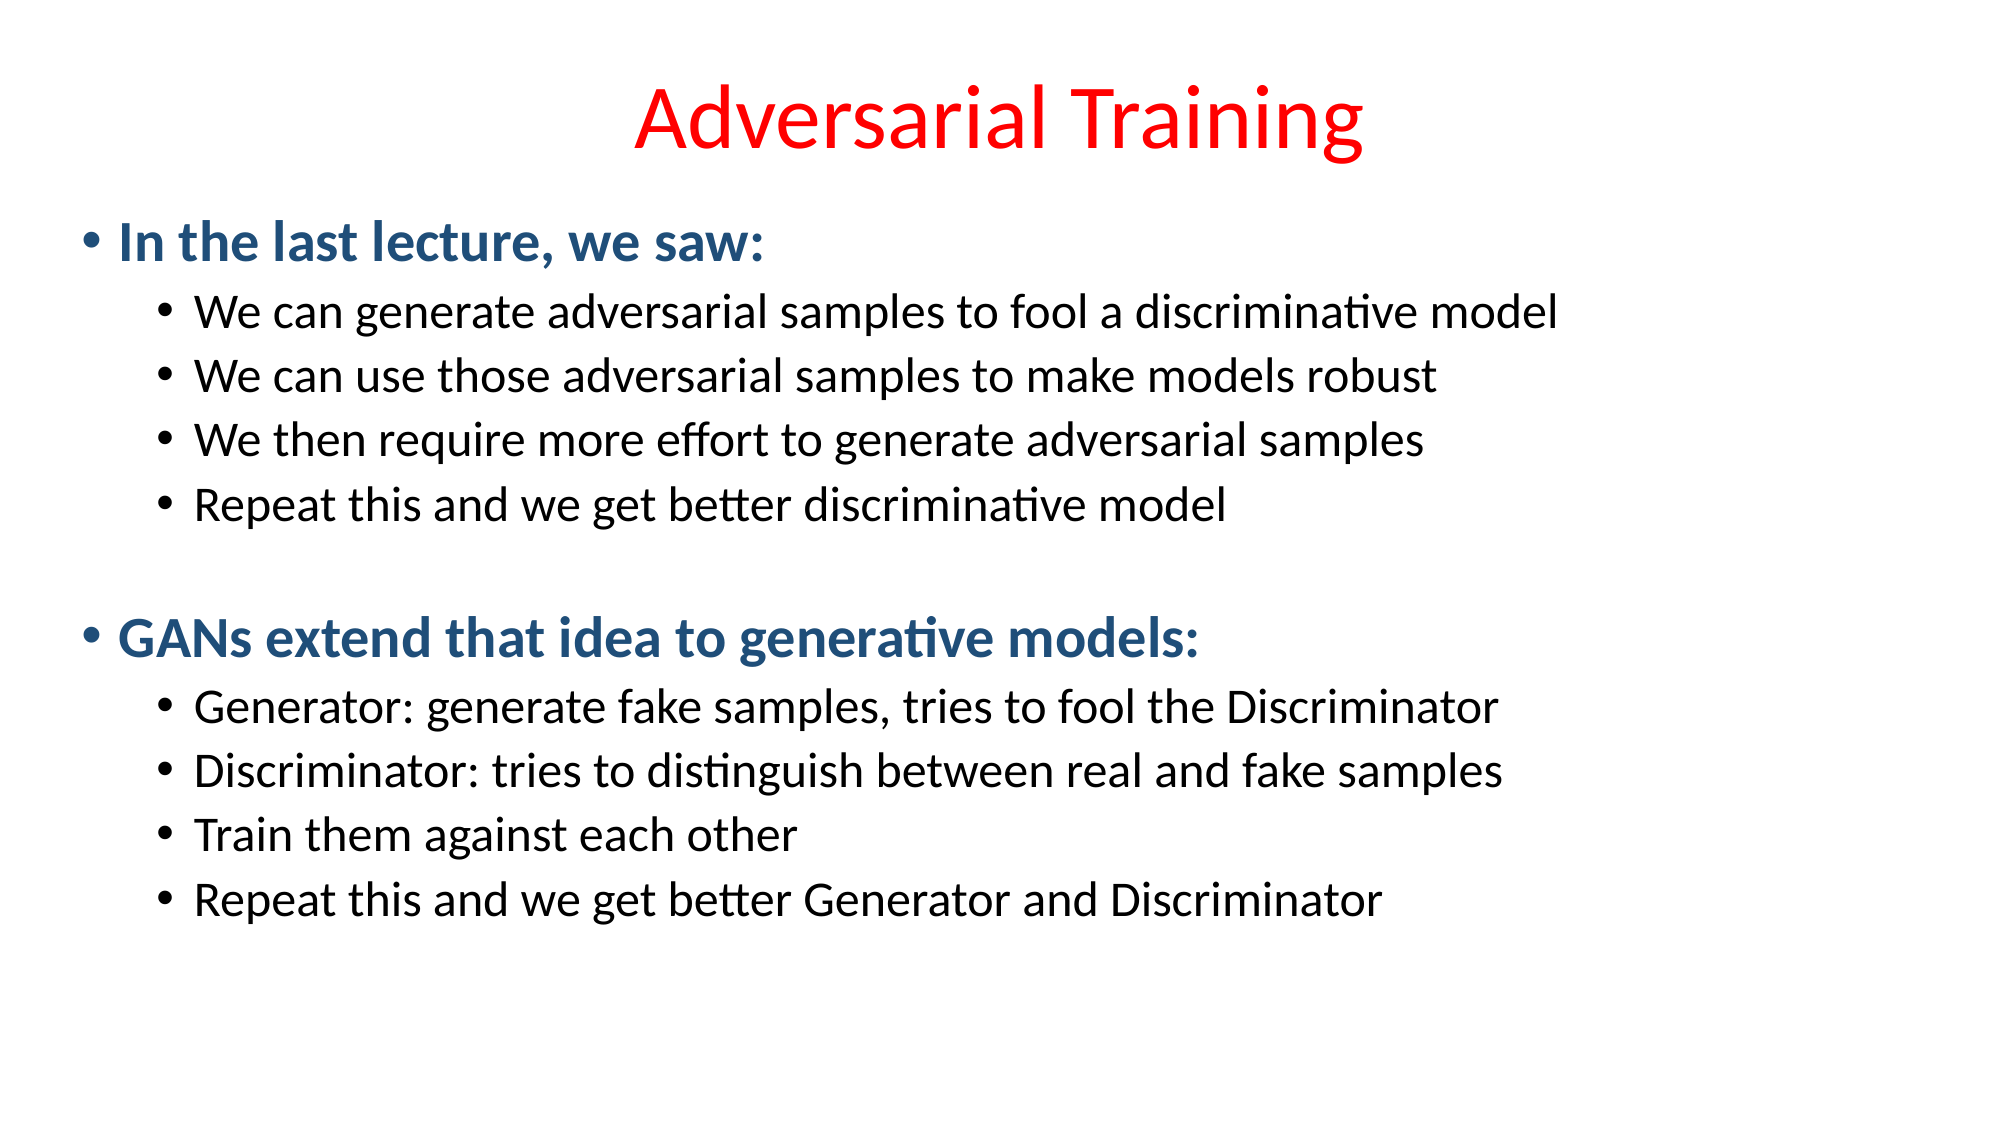

# Adversarial Training
In the last lecture, we saw:
We can generate adversarial samples to fool a discriminative model
We can use those adversarial samples to make models robust
We then require more effort to generate adversarial samples
Repeat this and we get better discriminative model
GANs extend that idea to generative models:
Generator: generate fake samples, tries to fool the Discriminator
Discriminator: tries to distinguish between real and fake samples
Train them against each other
Repeat this and we get better Generator and Discriminator